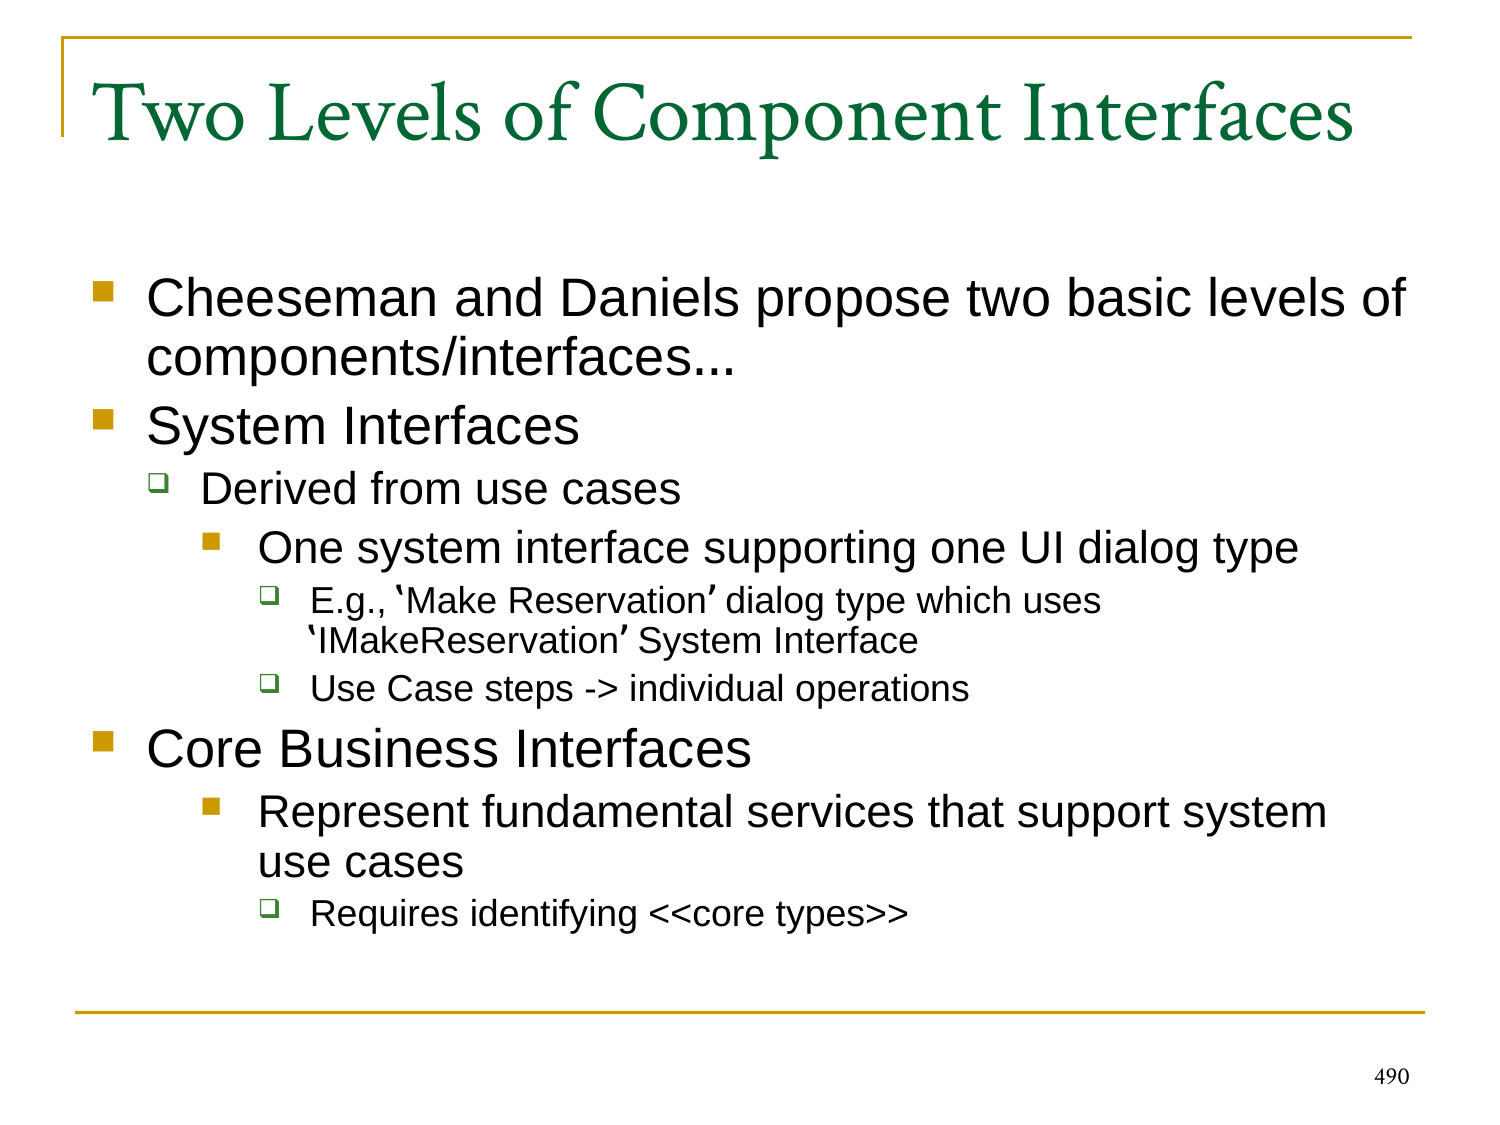

# Two Levels of Component Interfaces
Cheeseman and Daniels propose two basic levels of components/interfaces…
System Interfaces
Derived from use cases
One system interface supporting one UI dialog type
E.g., ‘Make Reservation’ dialog type which uses ‘IMakeReservation’ System Interface
Use Case steps -> individual operations
Core Business Interfaces
Represent fundamental services that support system use cases
Requires identifying <<core types>>
490